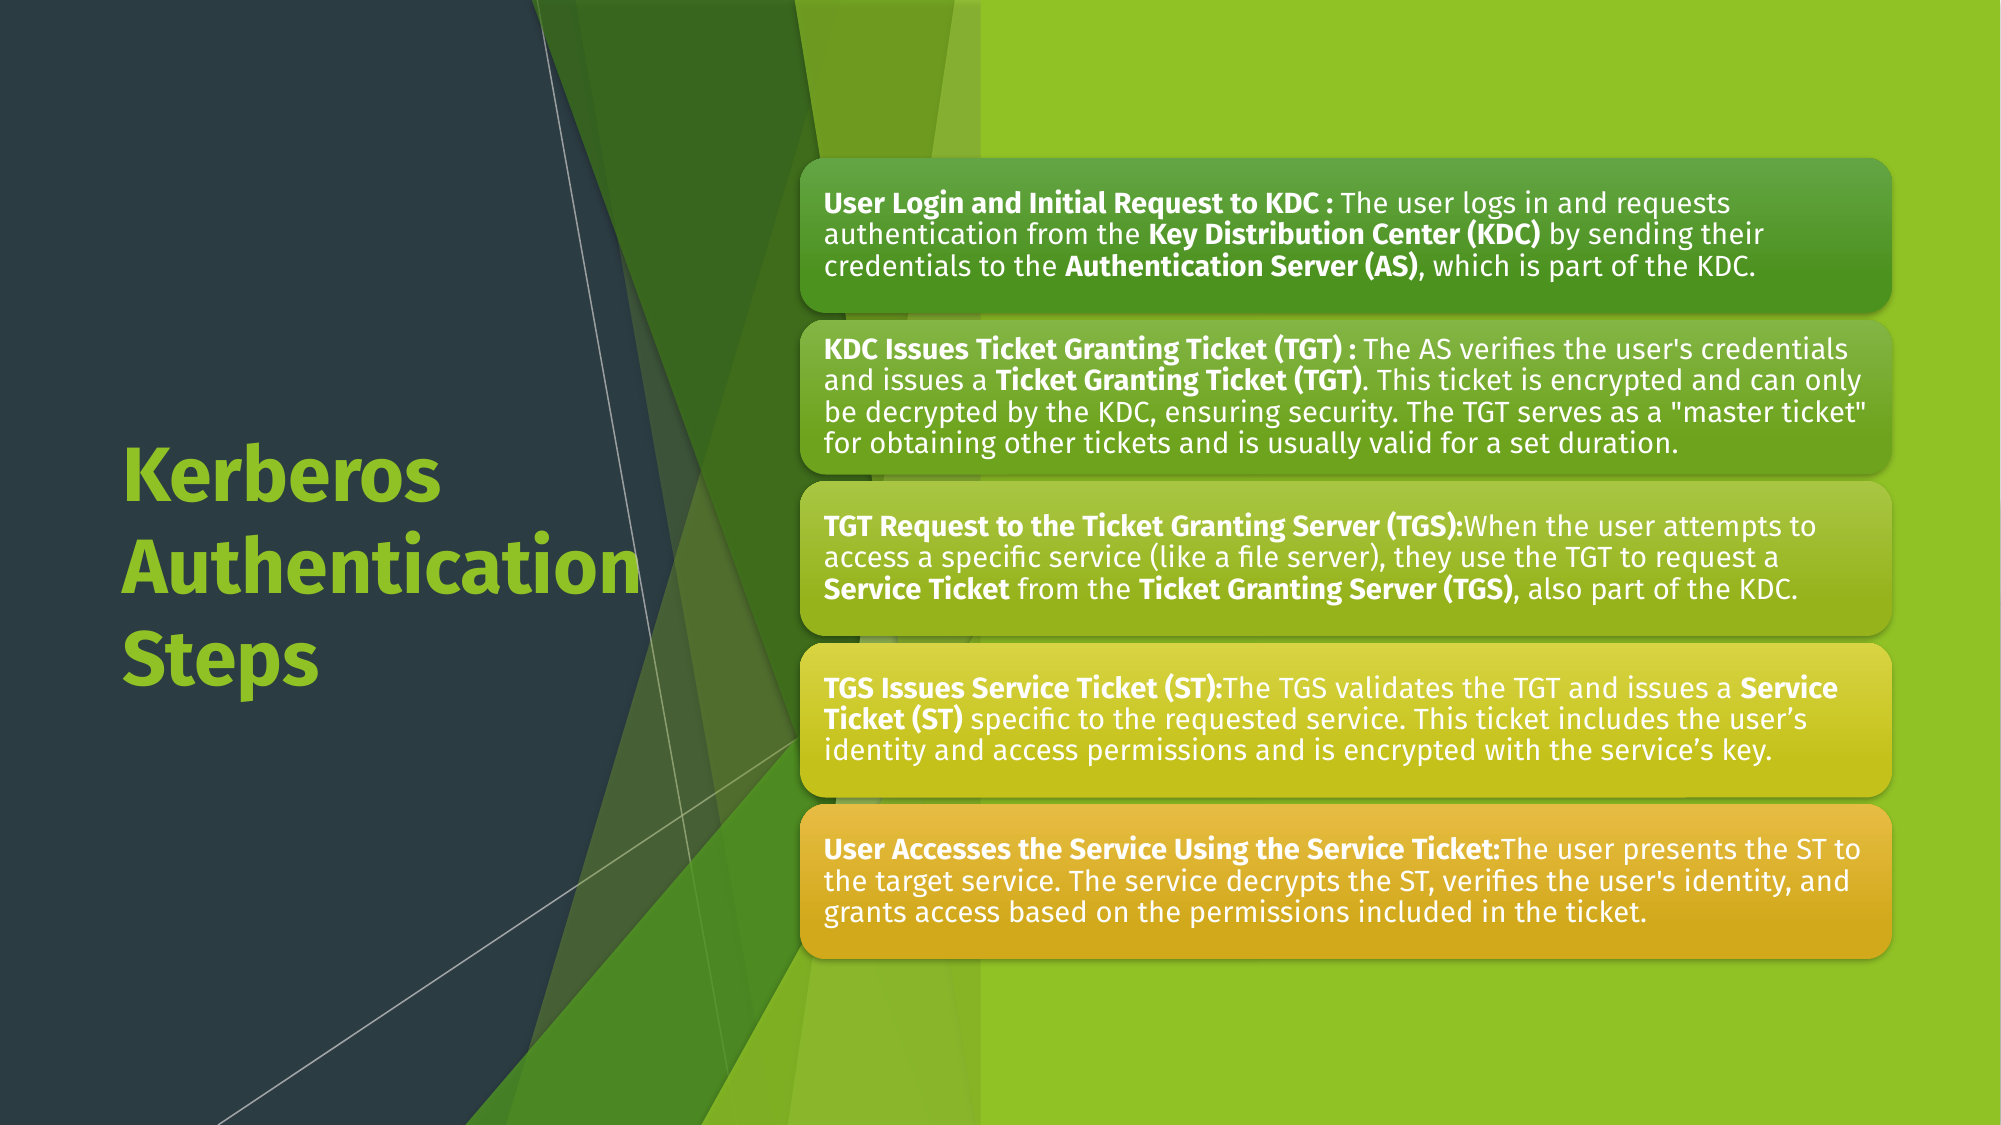

User Login and Initial Request to KDC : The user logs in and requests authentication from the Key Distribution Center (KDC) by sending their credentials to the Authentication Server (AS), which is part of the KDC.
KDC Issues Ticket Granting Ticket (TGT) : The AS verifies the user's credentials and issues a Ticket Granting Ticket (TGT). This ticket is encrypted and can only be decrypted by the KDC, ensuring security. The TGT serves as a "master ticket" for obtaining other tickets and is usually valid for a set duration.
TGT Request to the Ticket Granting Server (TGS):When the user attempts to access a specific service (like a file server), they use the TGT to request a Service Ticket from the Ticket Granting Server (TGS), also part of the KDC.
TGS Issues Service Ticket (ST):The TGS validates the TGT and issues a Service Ticket (ST) specific to the requested service. This ticket includes the user’s identity and access permissions and is encrypted with the service’s key.
User Accesses the Service Using the Service Ticket:The user presents the ST to the target service. The service decrypts the ST, verifies the user's identity, and grants access based on the permissions included in the ticket.
# Kerberos Authentication Steps
@soheilsec
51